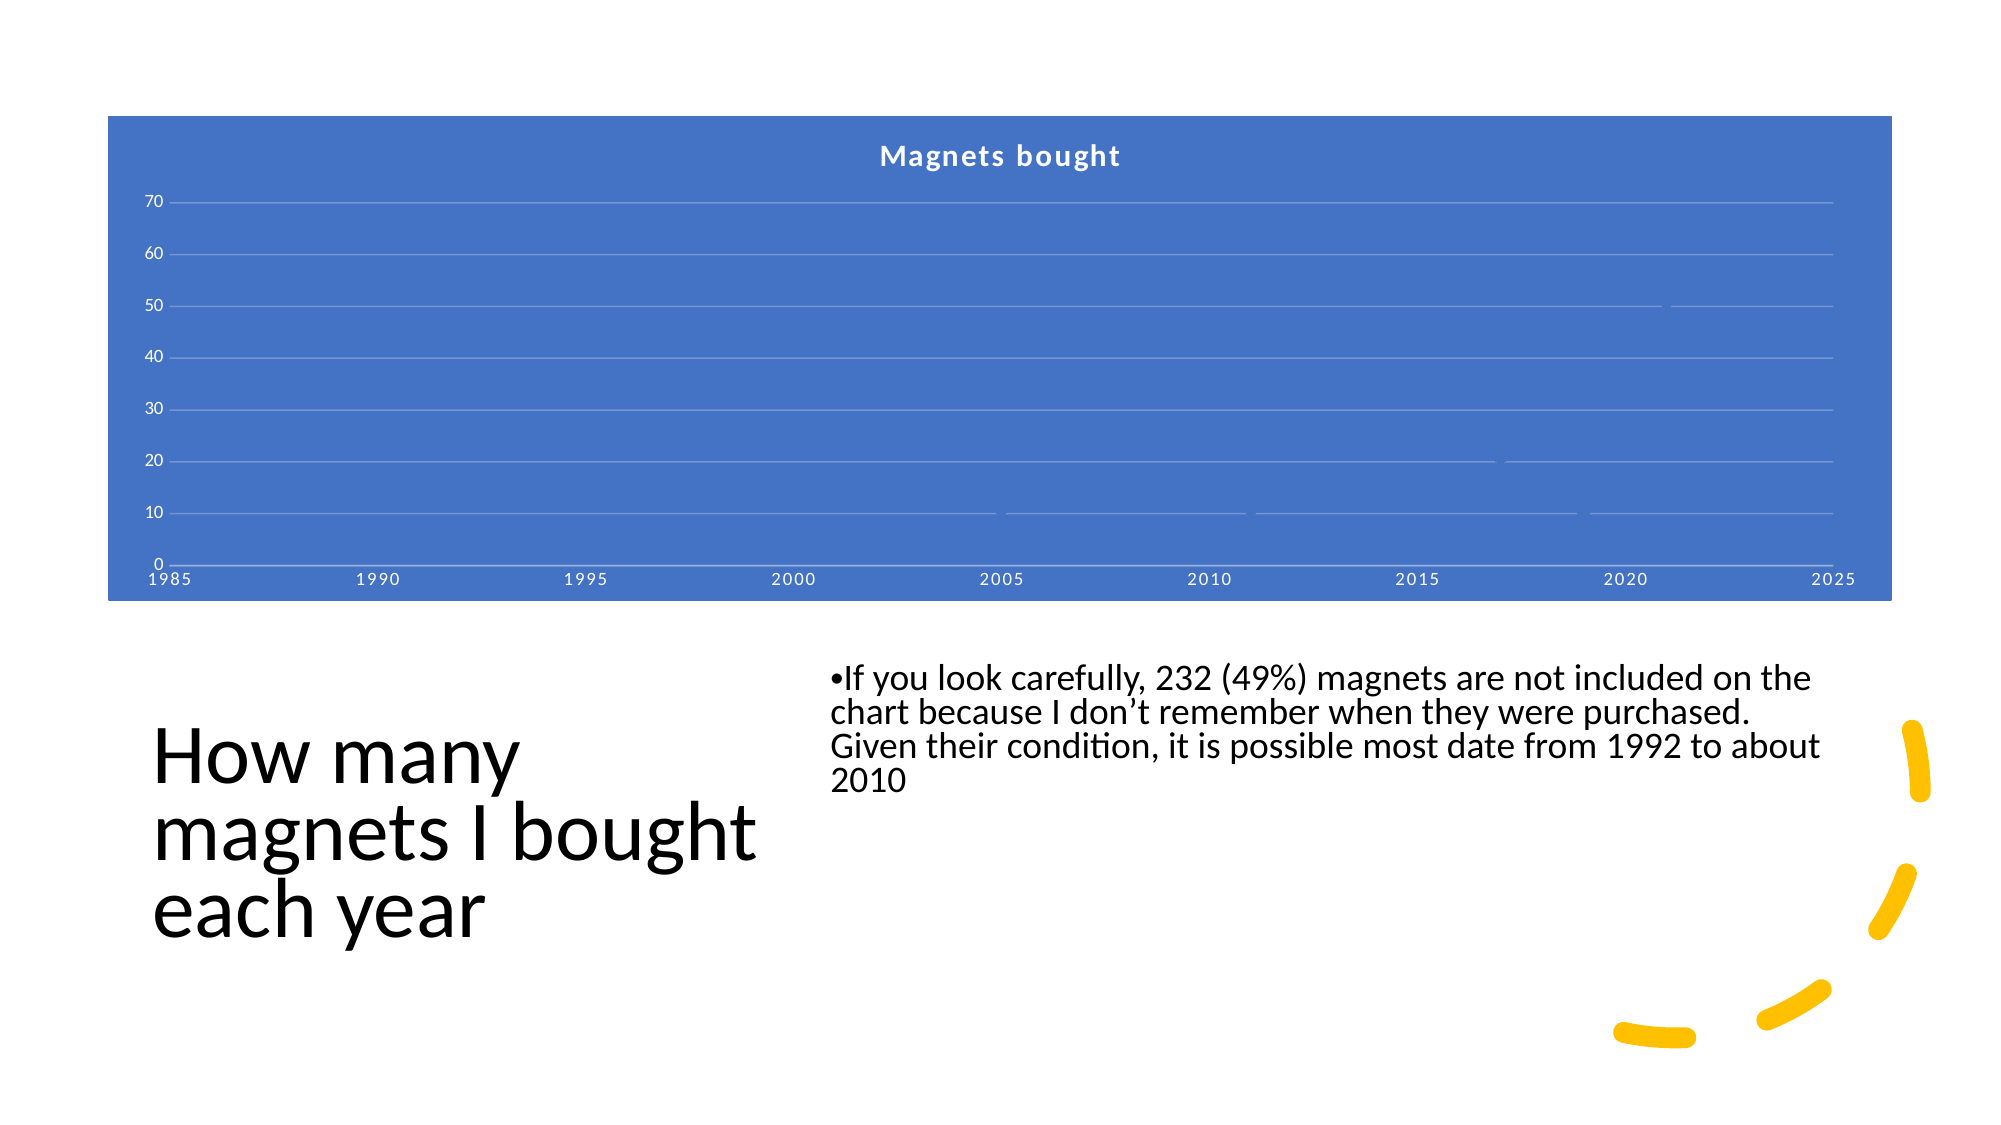

### Chart: Magnets bought

| Category | Magnets |
|---|---|
# How many magnets I bought each year
If you look carefully, 232 (49%) magnets are not included on the chart because I don’t remember when they were purchased. Given their condition, it is possible most date from 1992 to about 2010